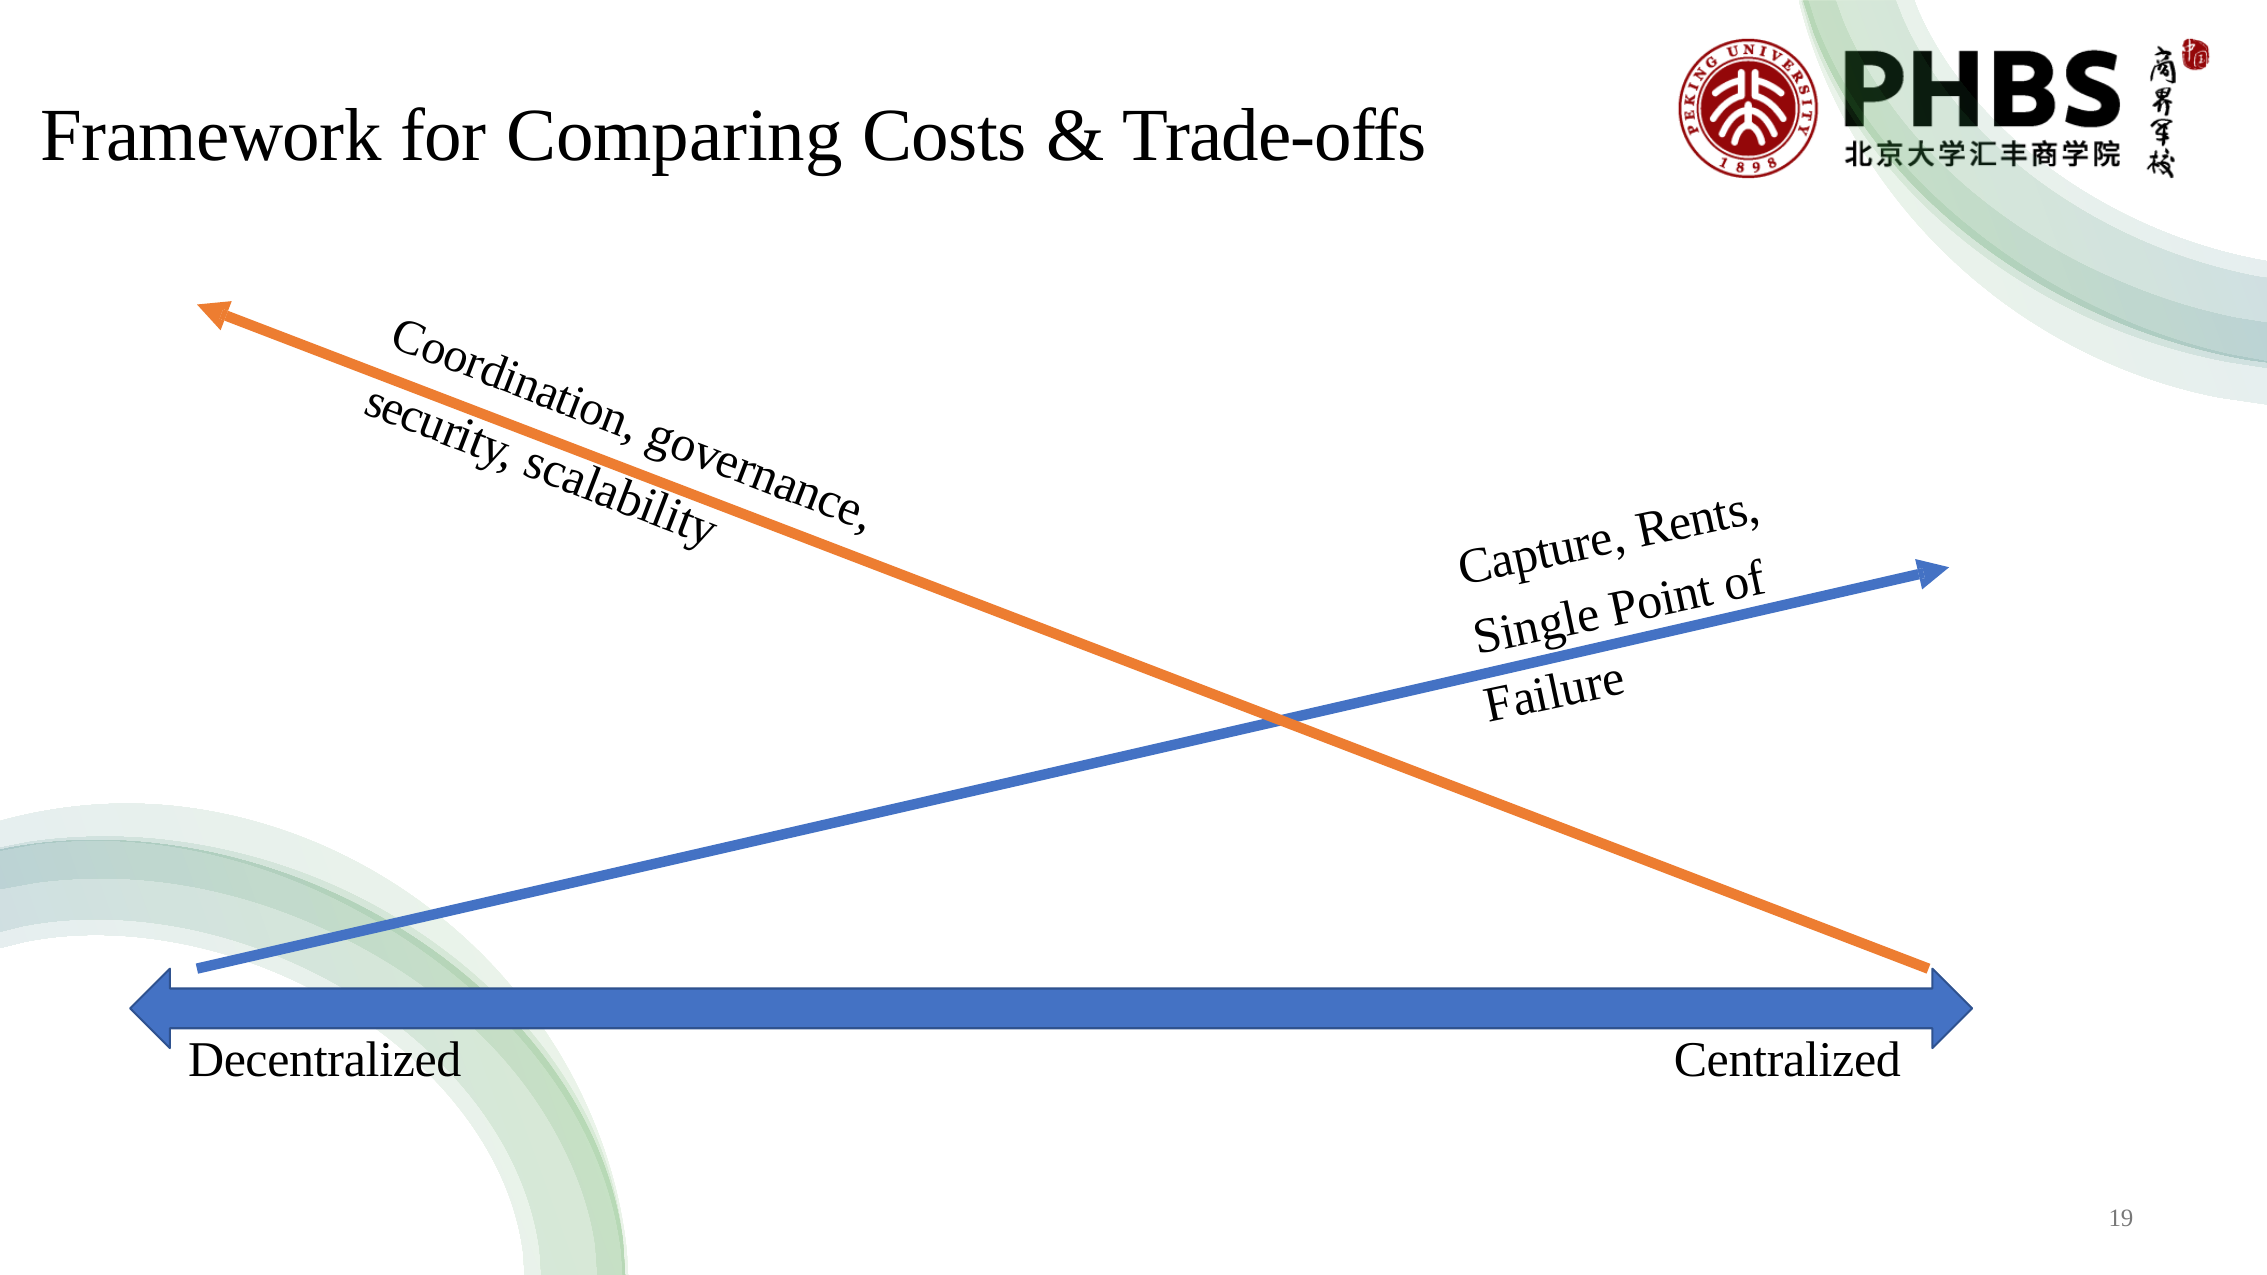

# Framework for Comparing Costs & Trade-offs

Coordination, governance,
security, scalability
Capture, Rents,
Single Point of
Failure

Decentralized
Centralized
19